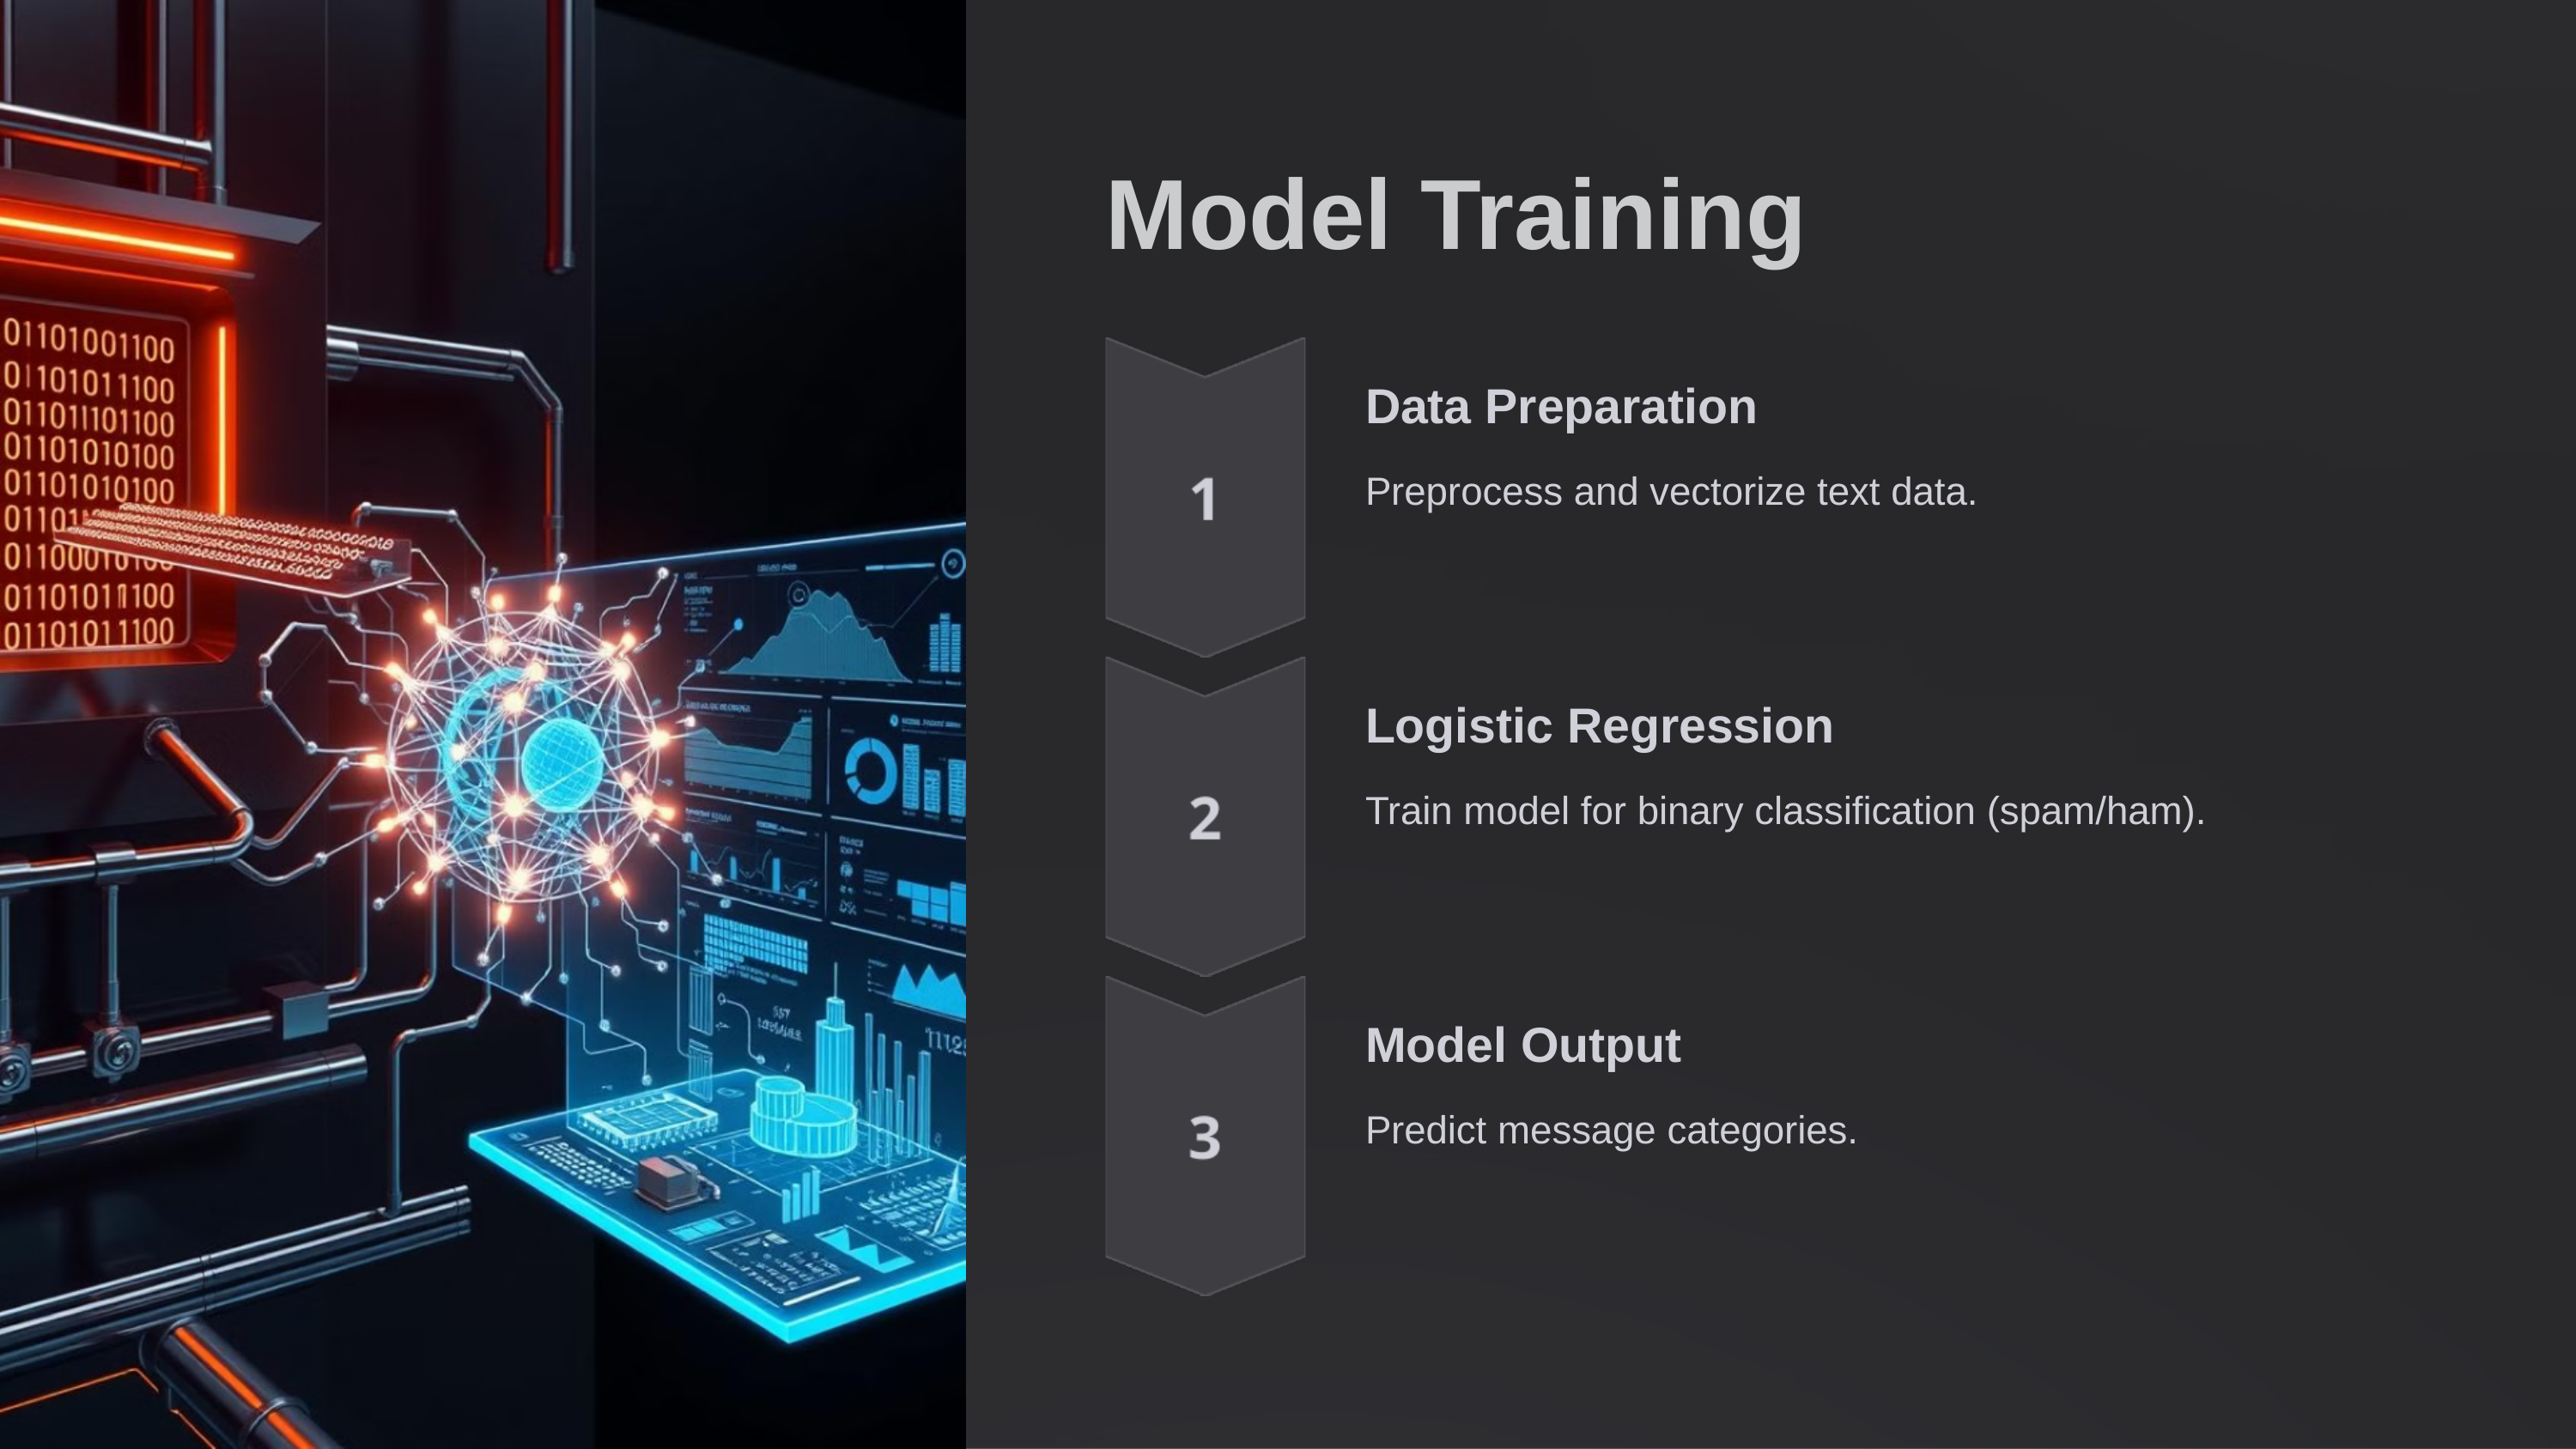

Model Training

Data Preparation
Preprocess and vectorize text data.

Logistic Regression
Train model for binary classification (spam/ham).

Model Output
Predict message categories.